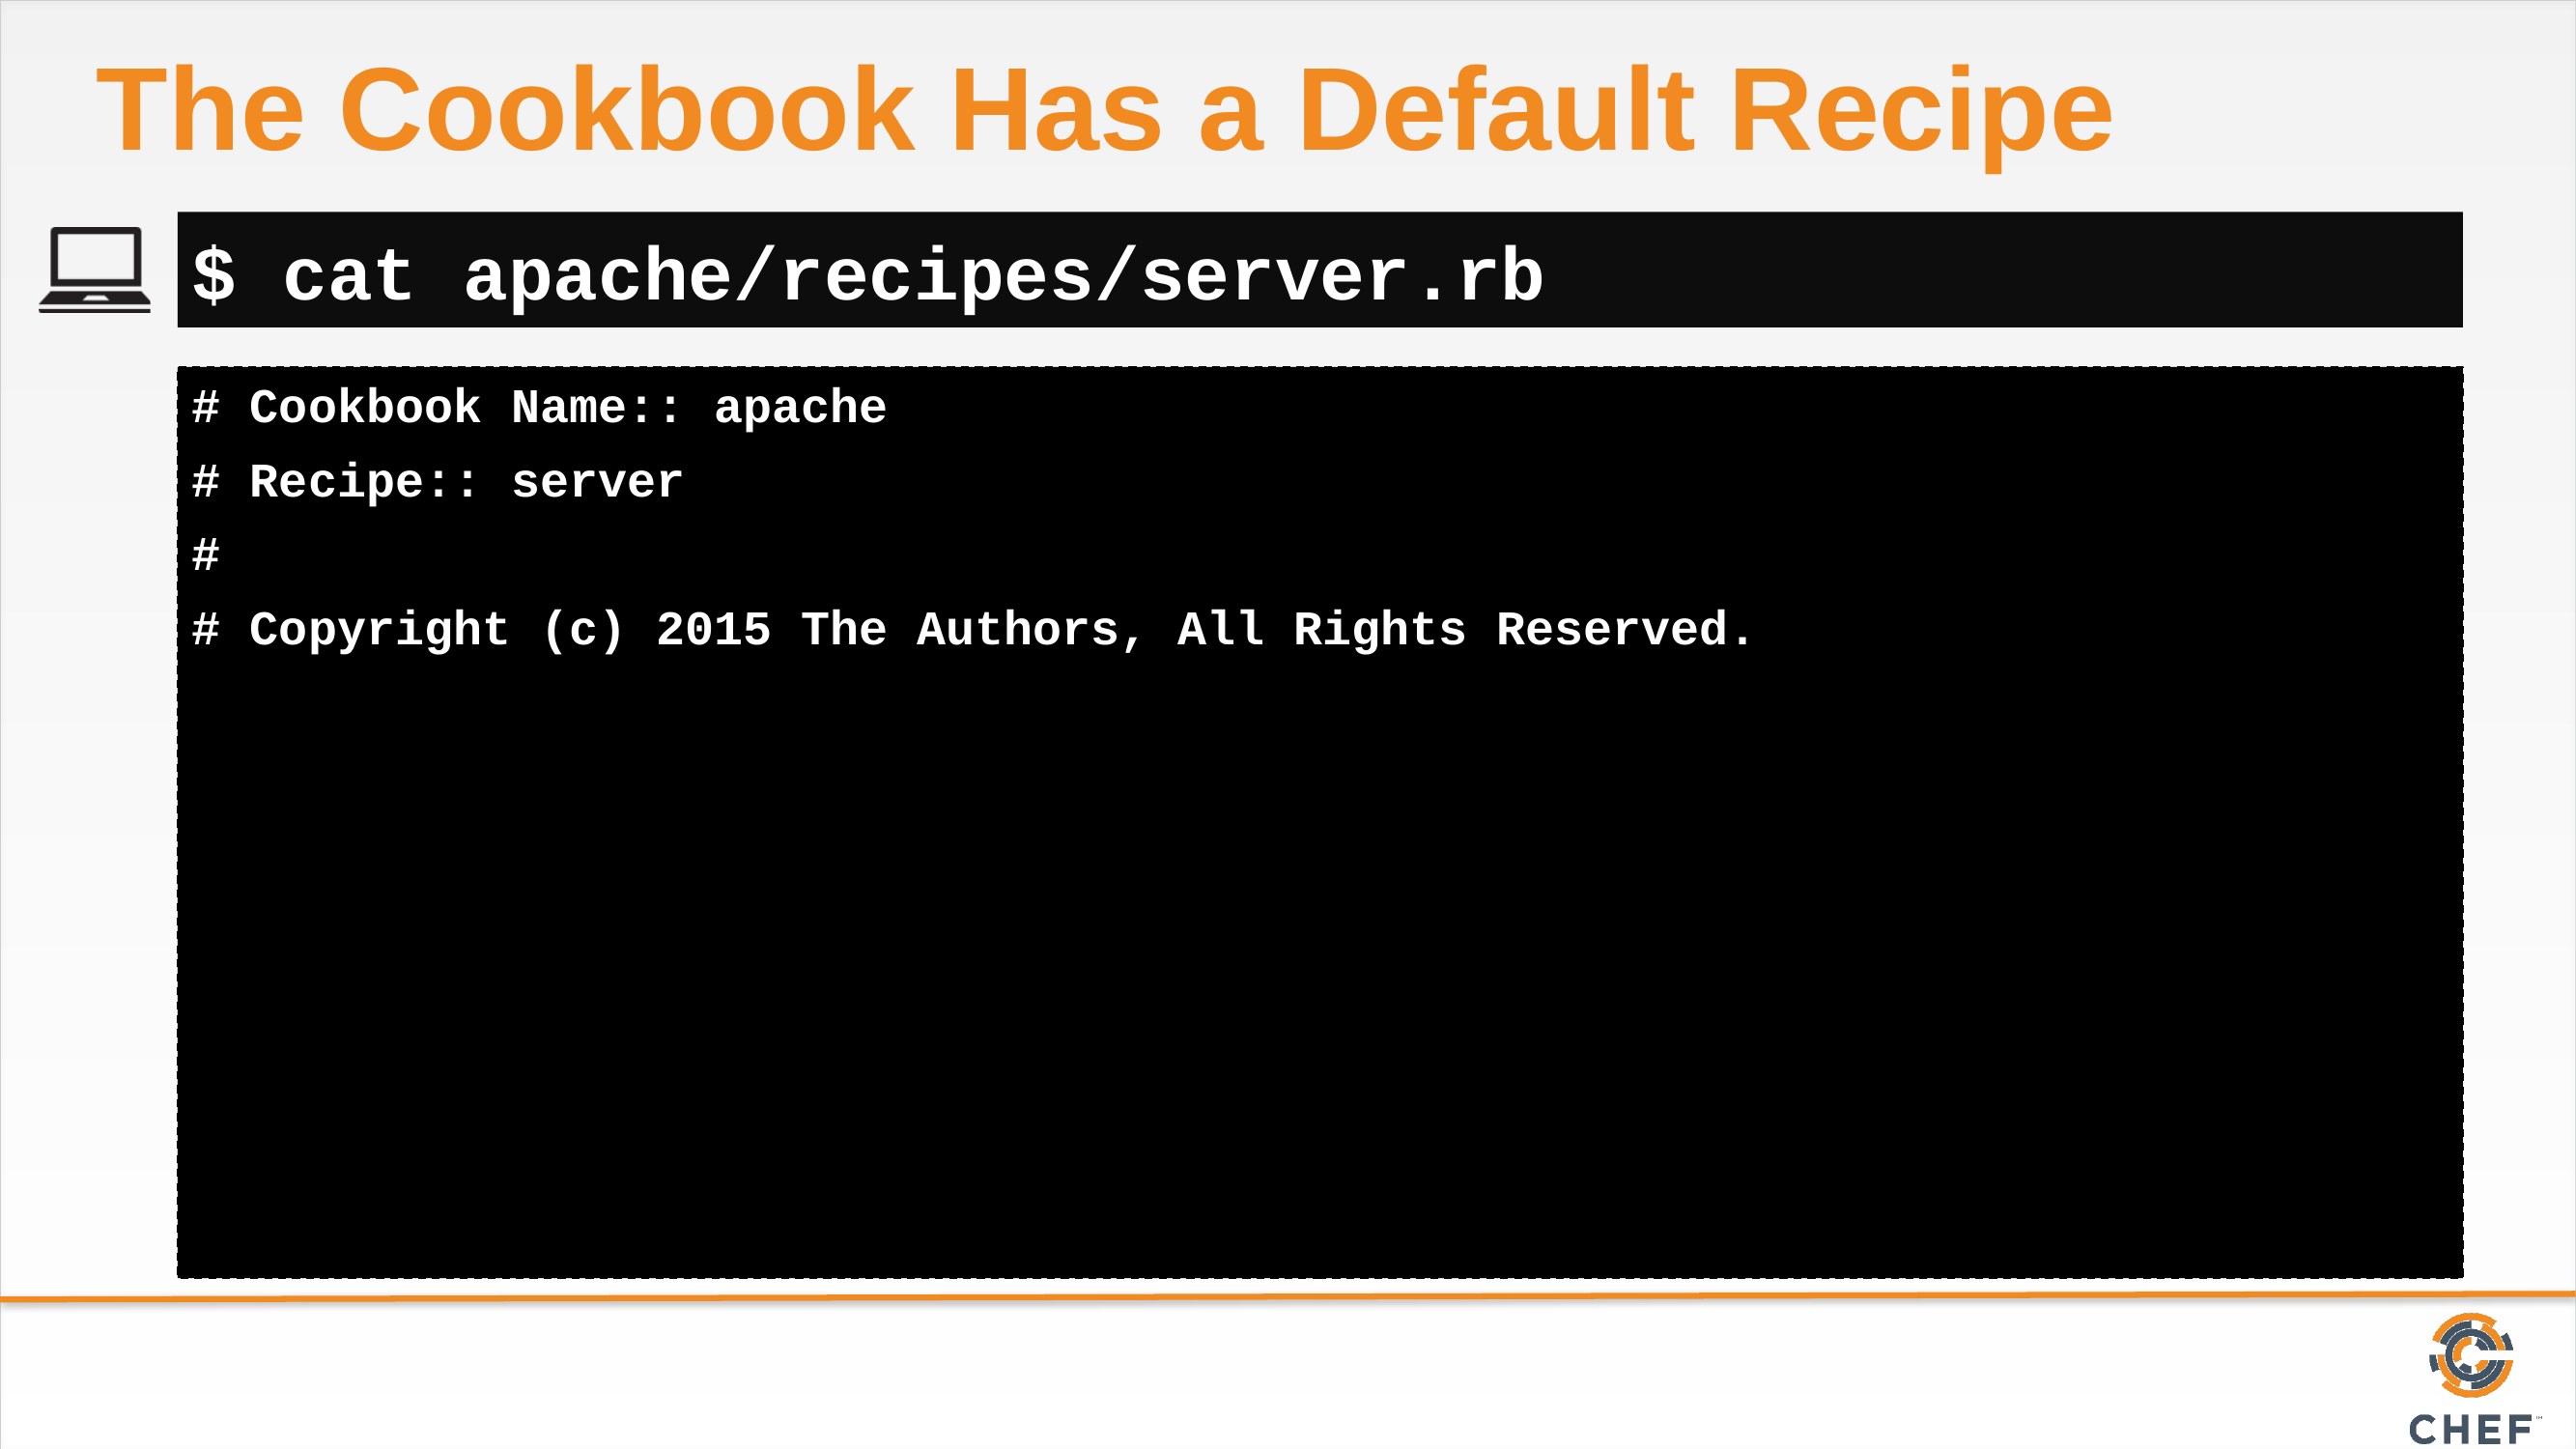

# The Cookbook Has a Default Recipe
$ cat apache/recipes/server.rb
# Cookbook Name:: apache
# Recipe:: server
#
# Copyright (c) 2015 The Authors, All Rights Reserved.